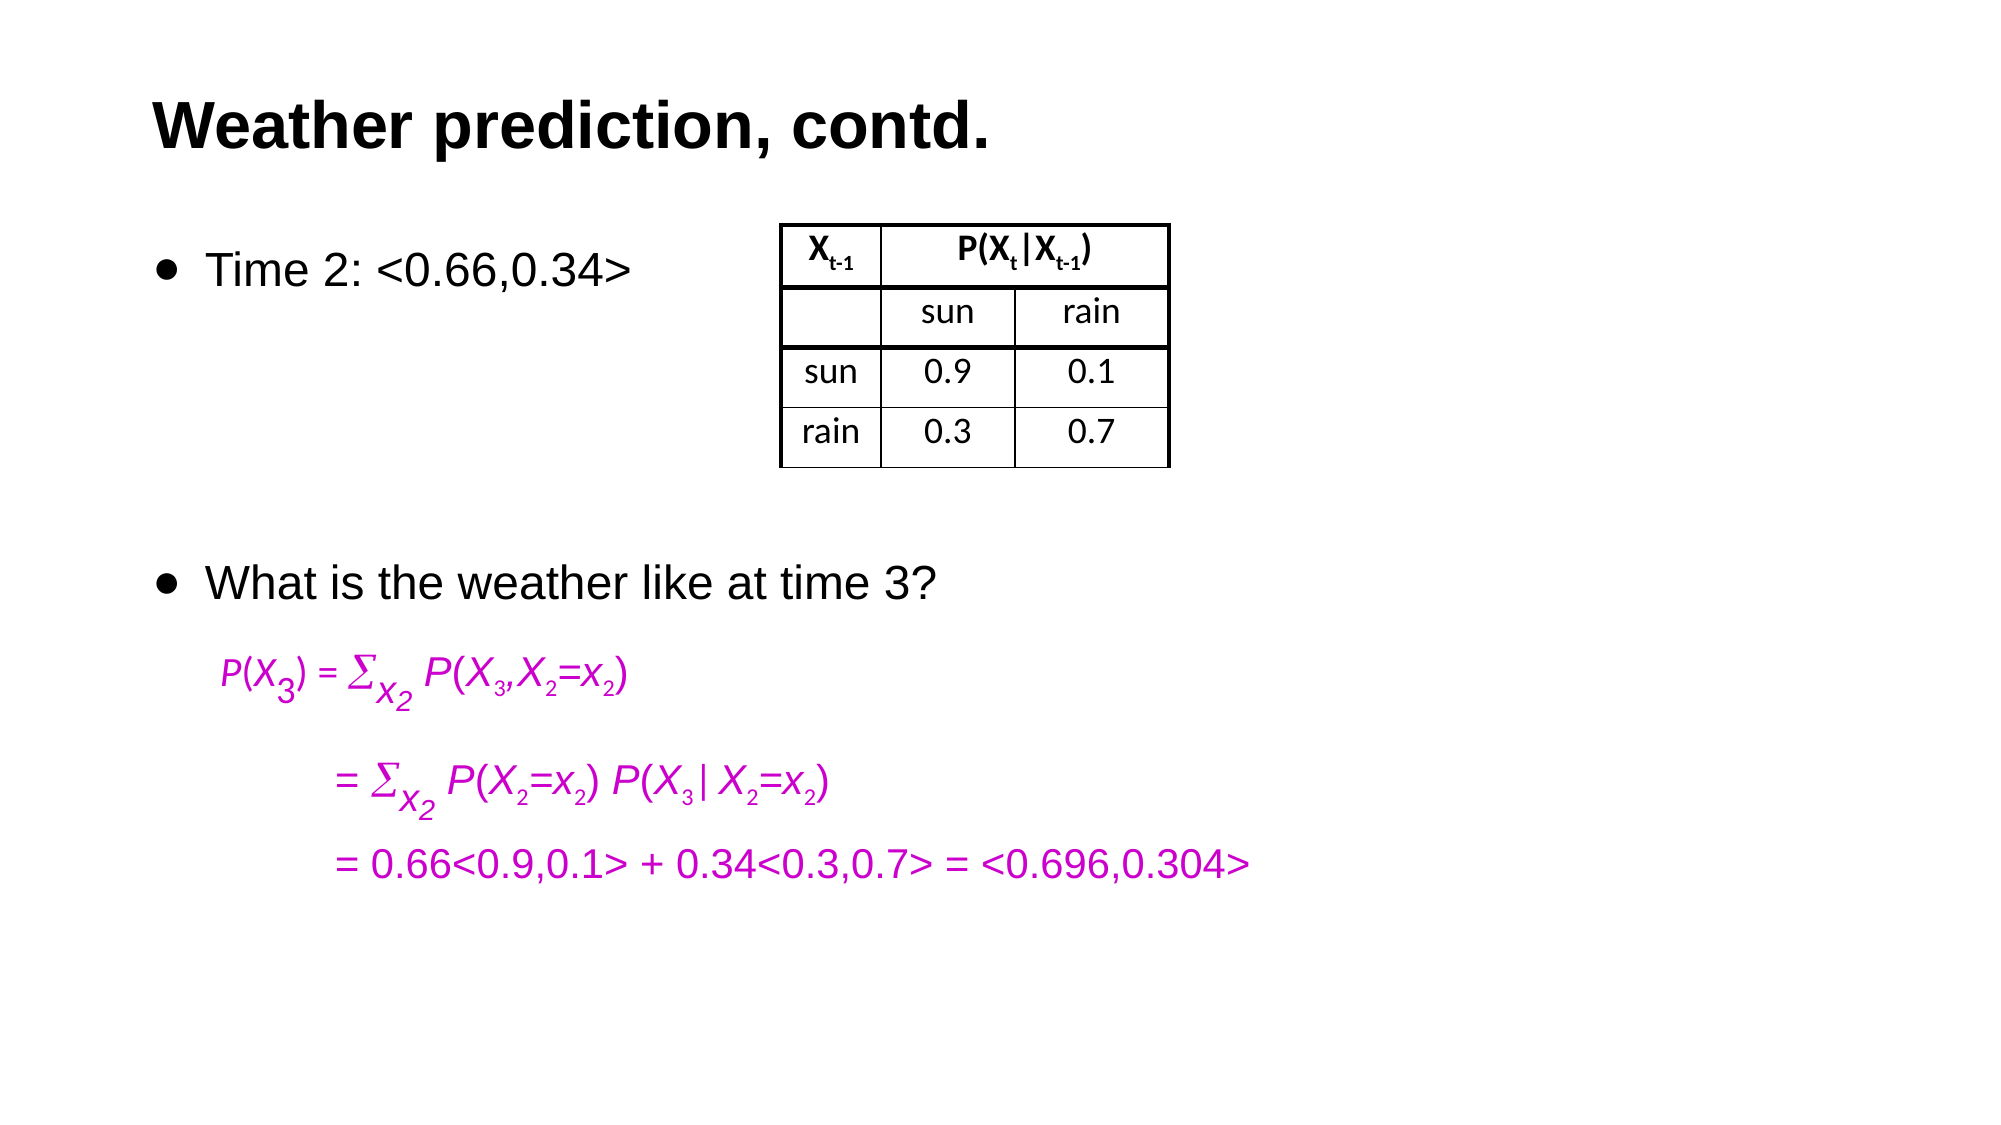

# Weather prediction, contd.
| Xt-1 | P(Xt|Xt-1) |  |
| --- | --- | --- |
|  | sun | rain |
| sun | 0.9 | 0.1 |
| rain | 0.3 | 0.7 |
Time 2: <0.66,0.34>

What is the weather like at time 3?
P(X3) = ∑x2 P(X3,X2=x2)
          = ∑x2 P(X2=x2) P(X3| X2=x2)
          = 0.66<0.9,0.1> + 0.34<0.3,0.7> = <0.696,0.304>